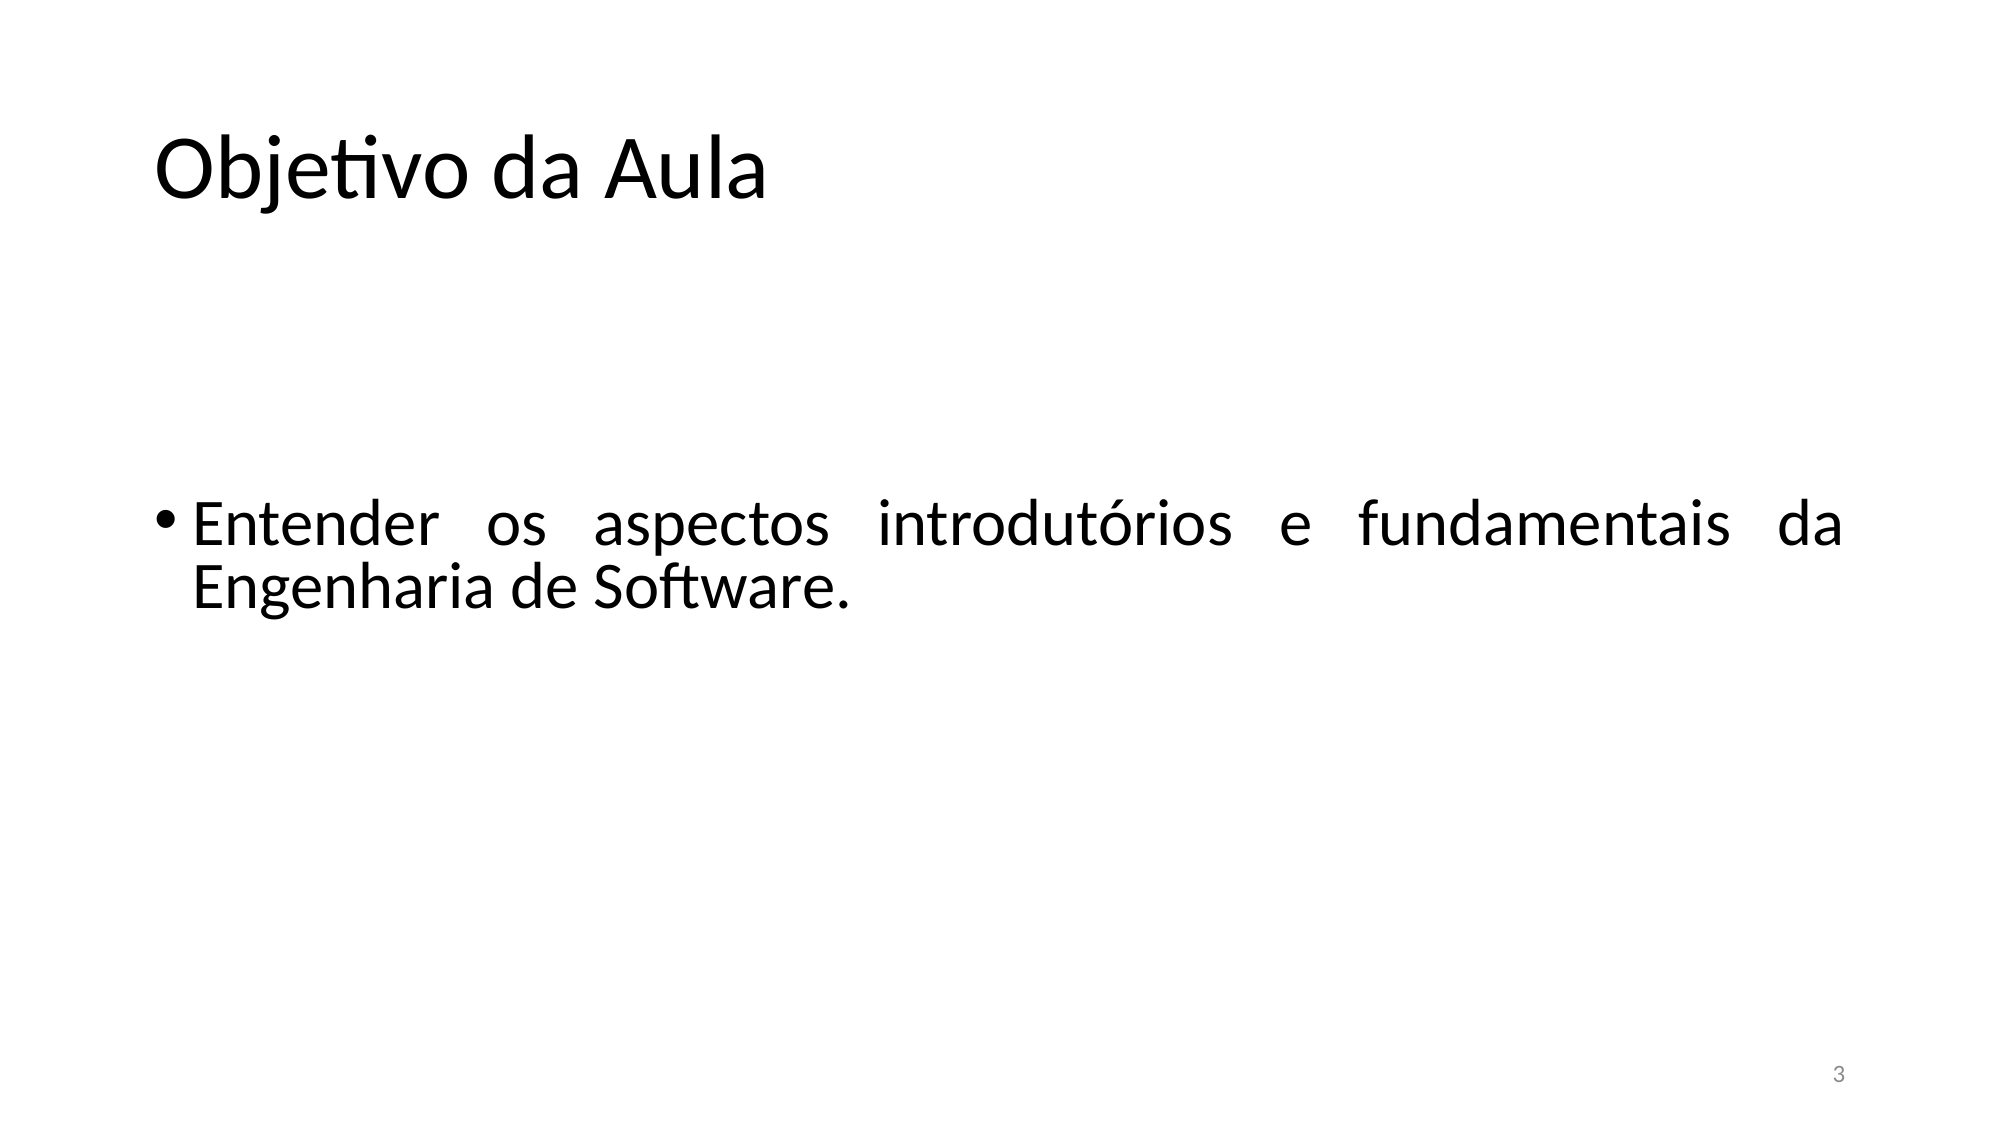

# Objetivo da Aula

Entender os aspectos introdutórios e fundamentais da Engenharia de Software.

3